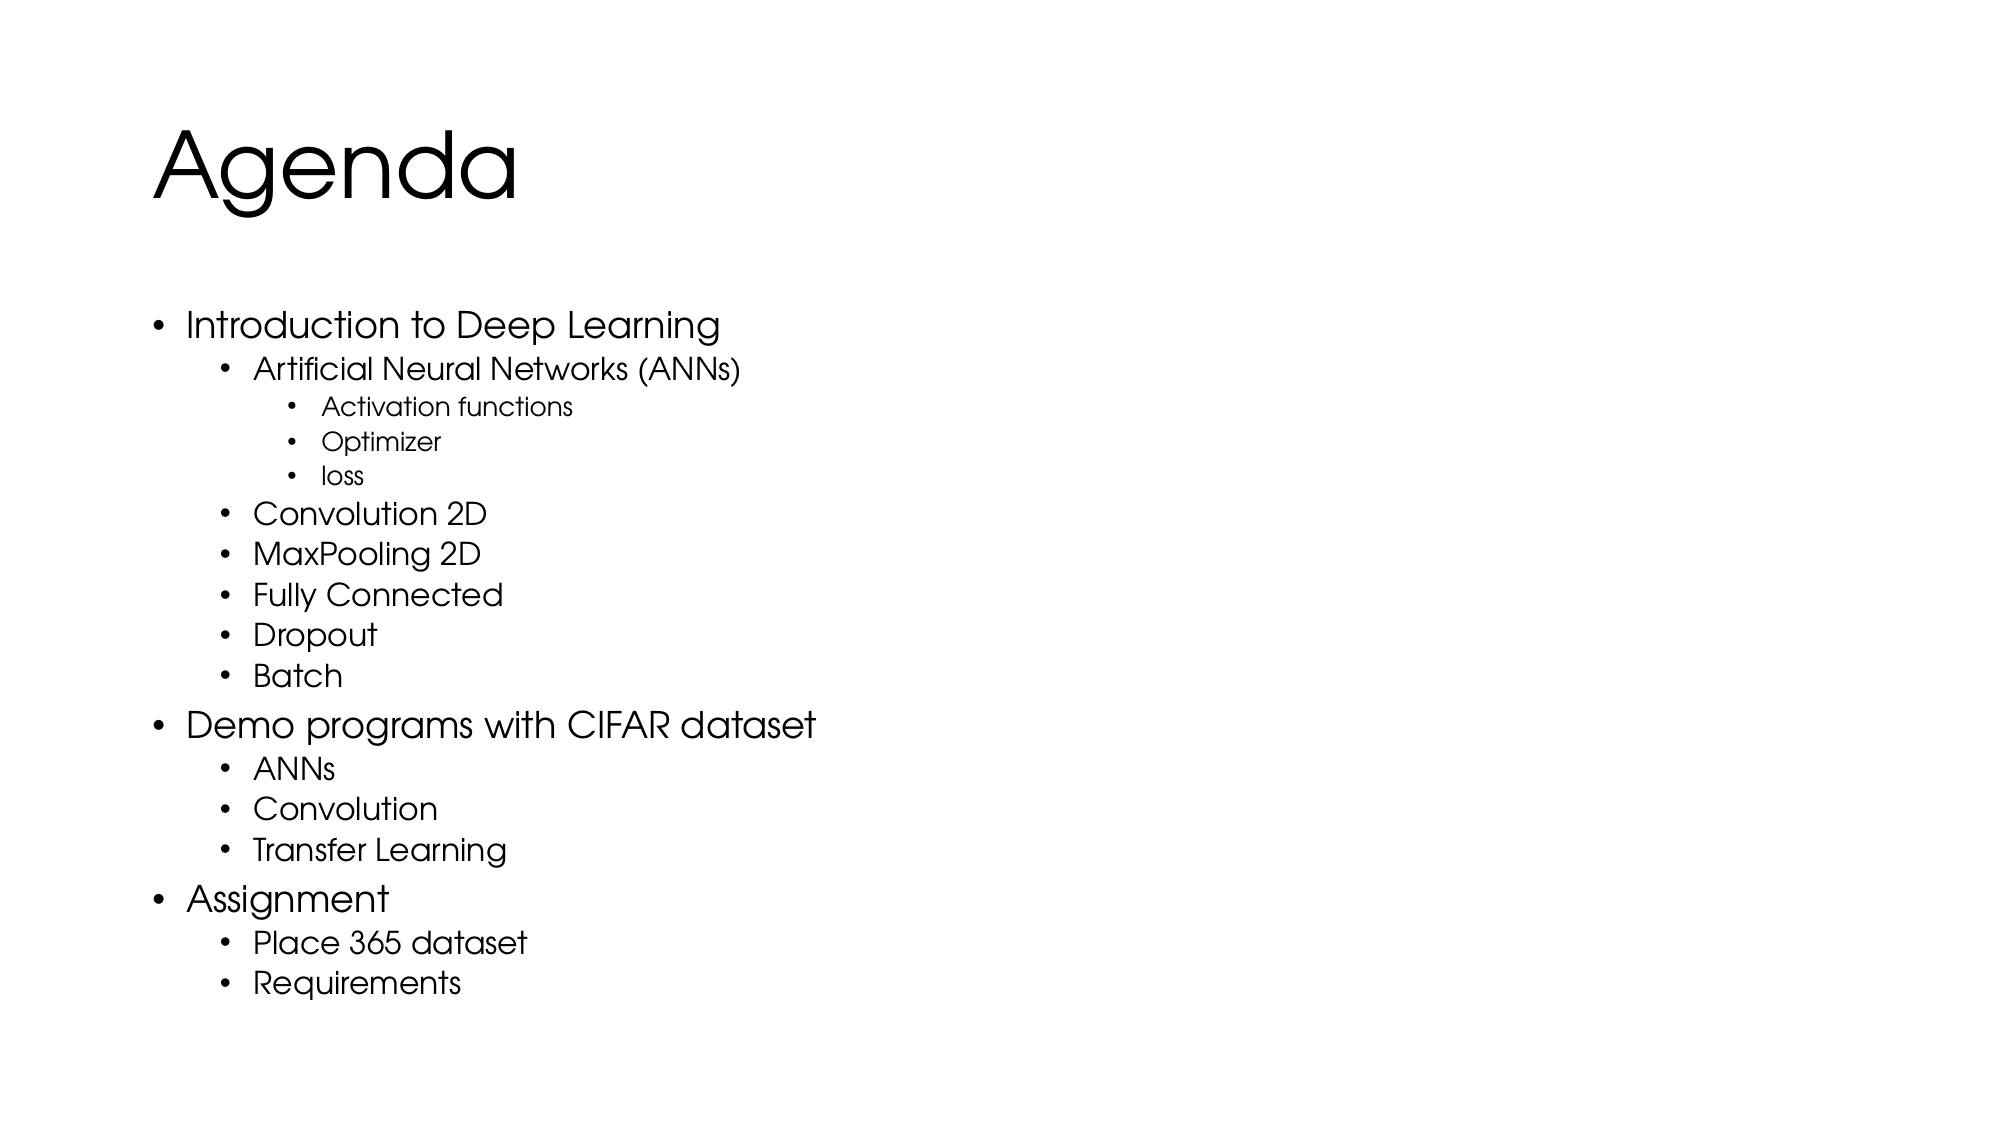

# Agenda
Introduction to Deep Learning
Artificial Neural Networks (ANNs)
Activation functions
Optimizer
loss
Convolution 2D
MaxPooling 2D
Fully Connected
Dropout
Batch
Demo programs with CIFAR dataset
ANNs
Convolution
Transfer Learning
Assignment
Place 365 dataset
Requirements